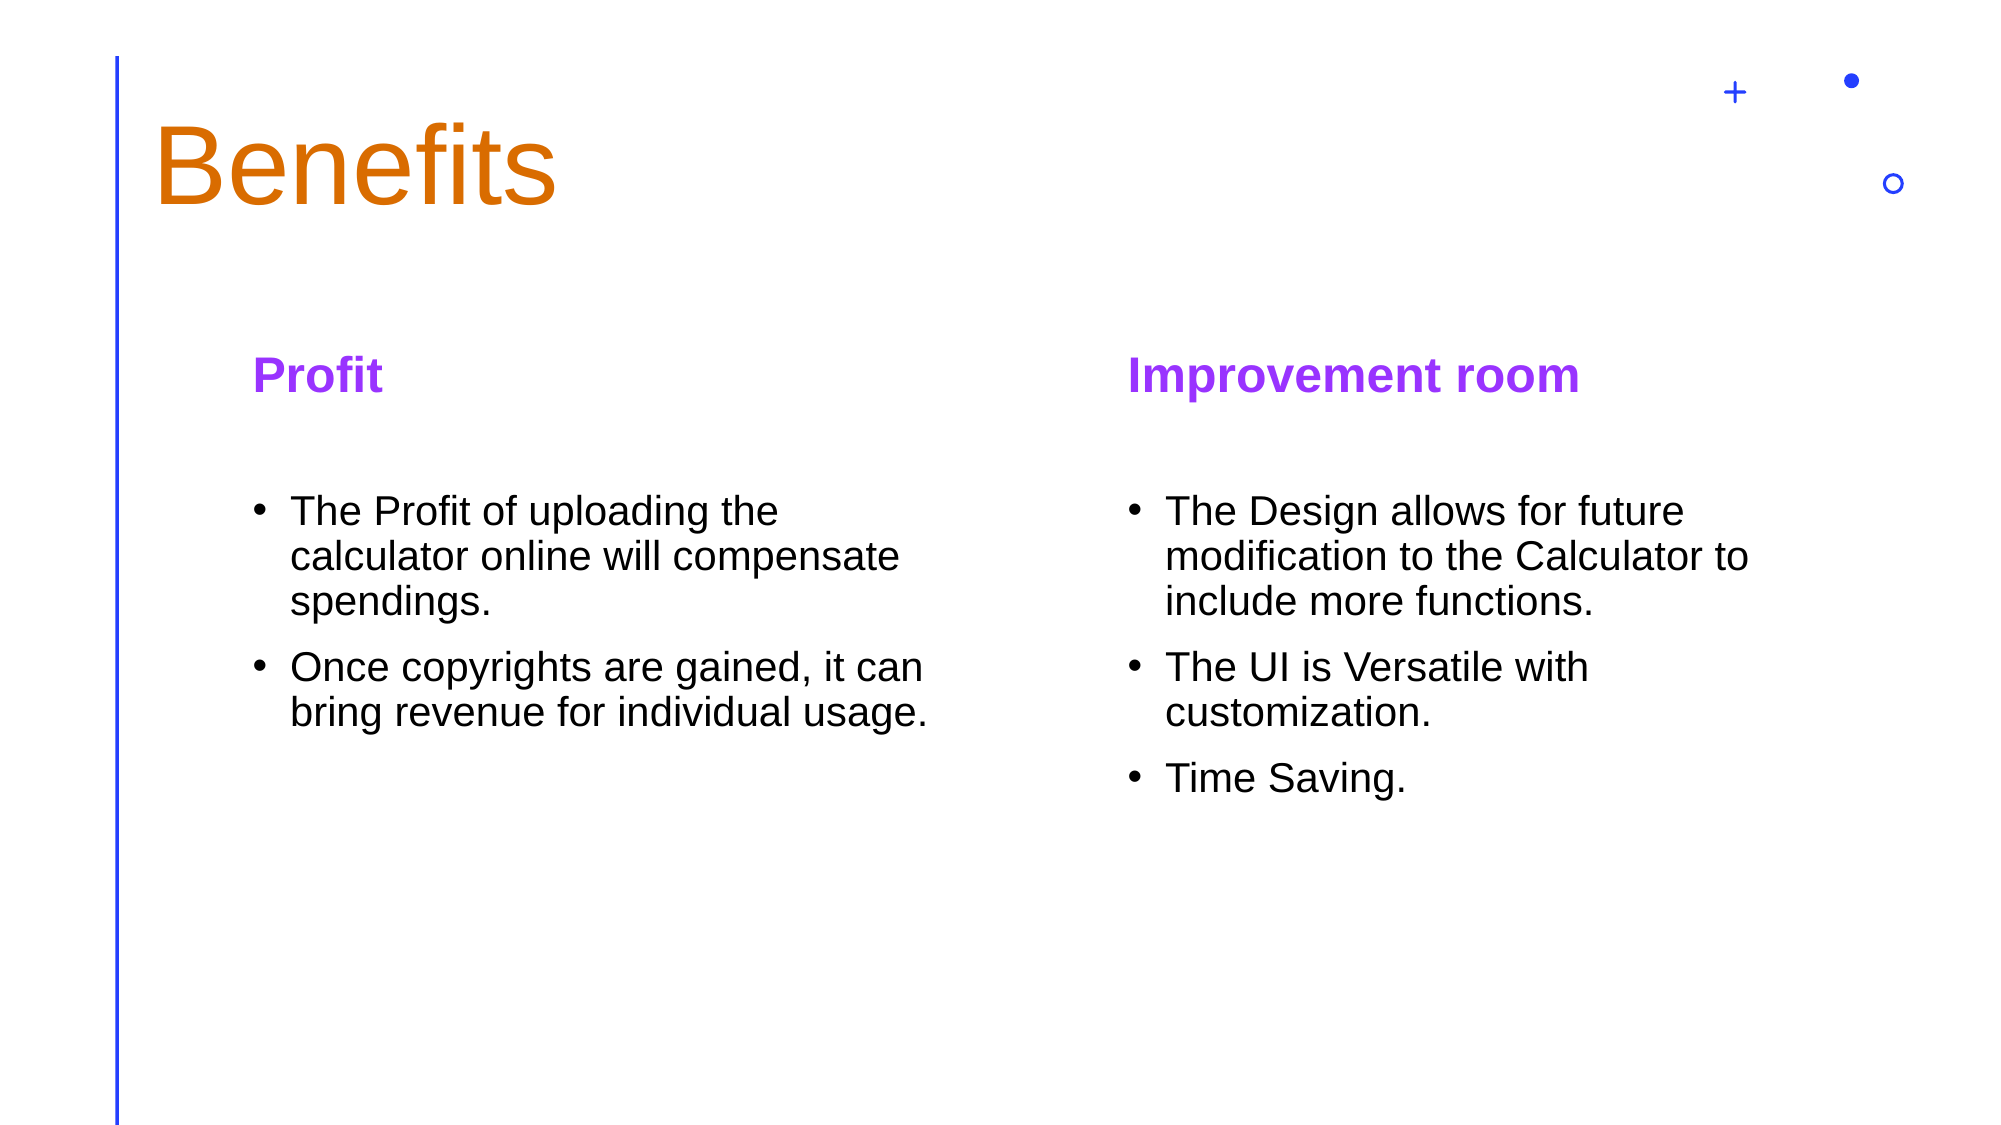

# Benefits
Profit
Improvement room

The Profit of uploading the calculator online will compensate spendings.
Once copyrights are gained, it can bring revenue for individual usage.

The Design allows for future modification to the Calculator to include more functions.
The UI is Versatile with customization.
Time Saving.